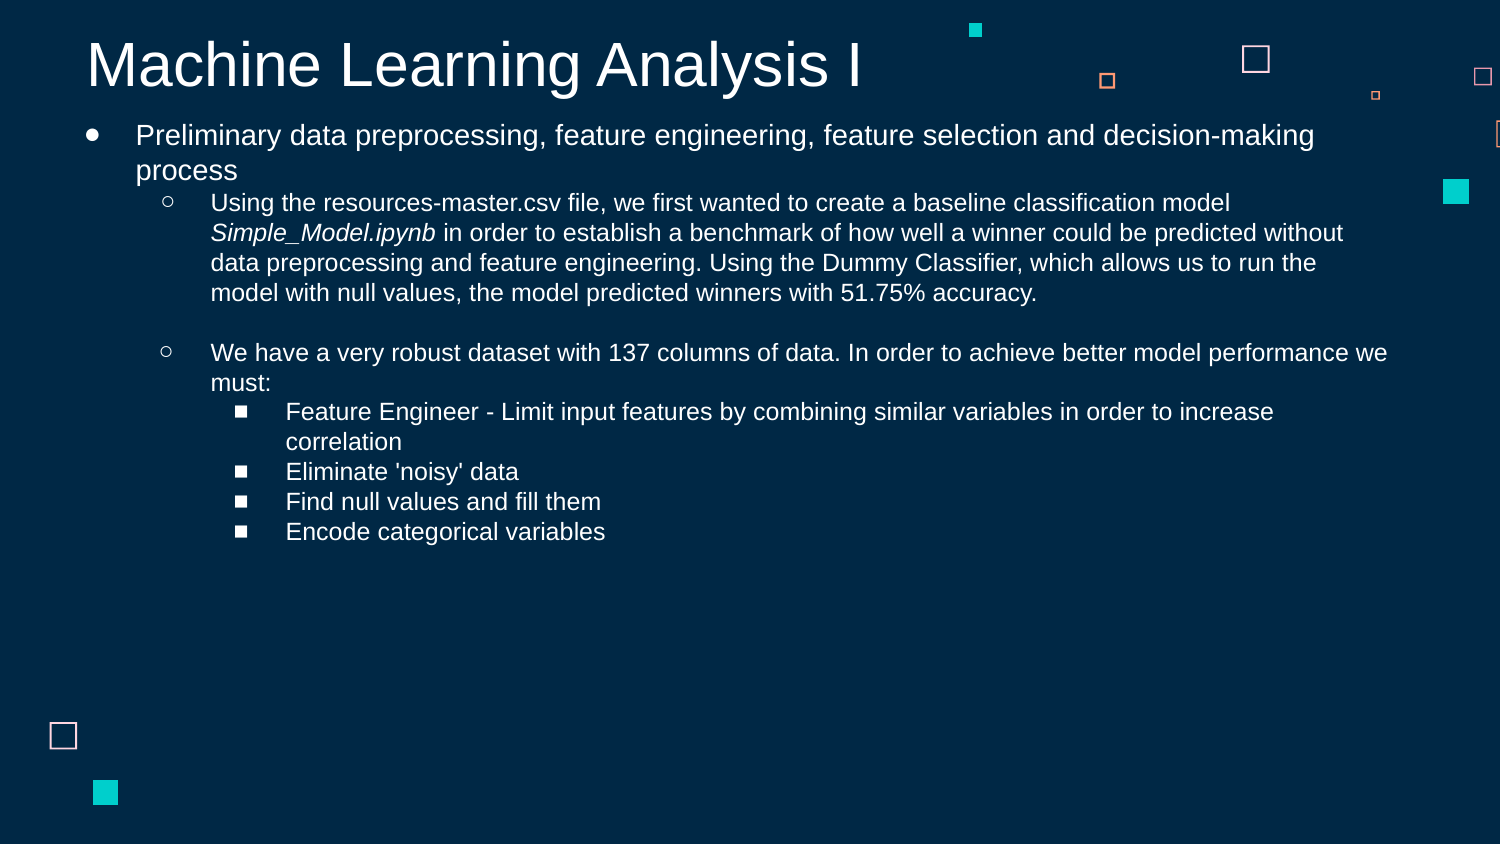

# Machine Learning Analysis I
Preliminary data preprocessing, feature engineering, feature selection and decision-making process
Using the resources-master.csv file, we first wanted to create a baseline classification model Simple_Model.ipynb in order to establish a benchmark of how well a winner could be predicted without data preprocessing and feature engineering. Using the Dummy Classifier, which allows us to run the model with null values, the model predicted winners with 51.75% accuracy.

We have a very robust dataset with 137 columns of data. In order to achieve better model performance we must:
Feature Engineer - Limit input features by combining similar variables in order to increase correlation
Eliminate 'noisy' data
Find null values and fill them
Encode categorical variables